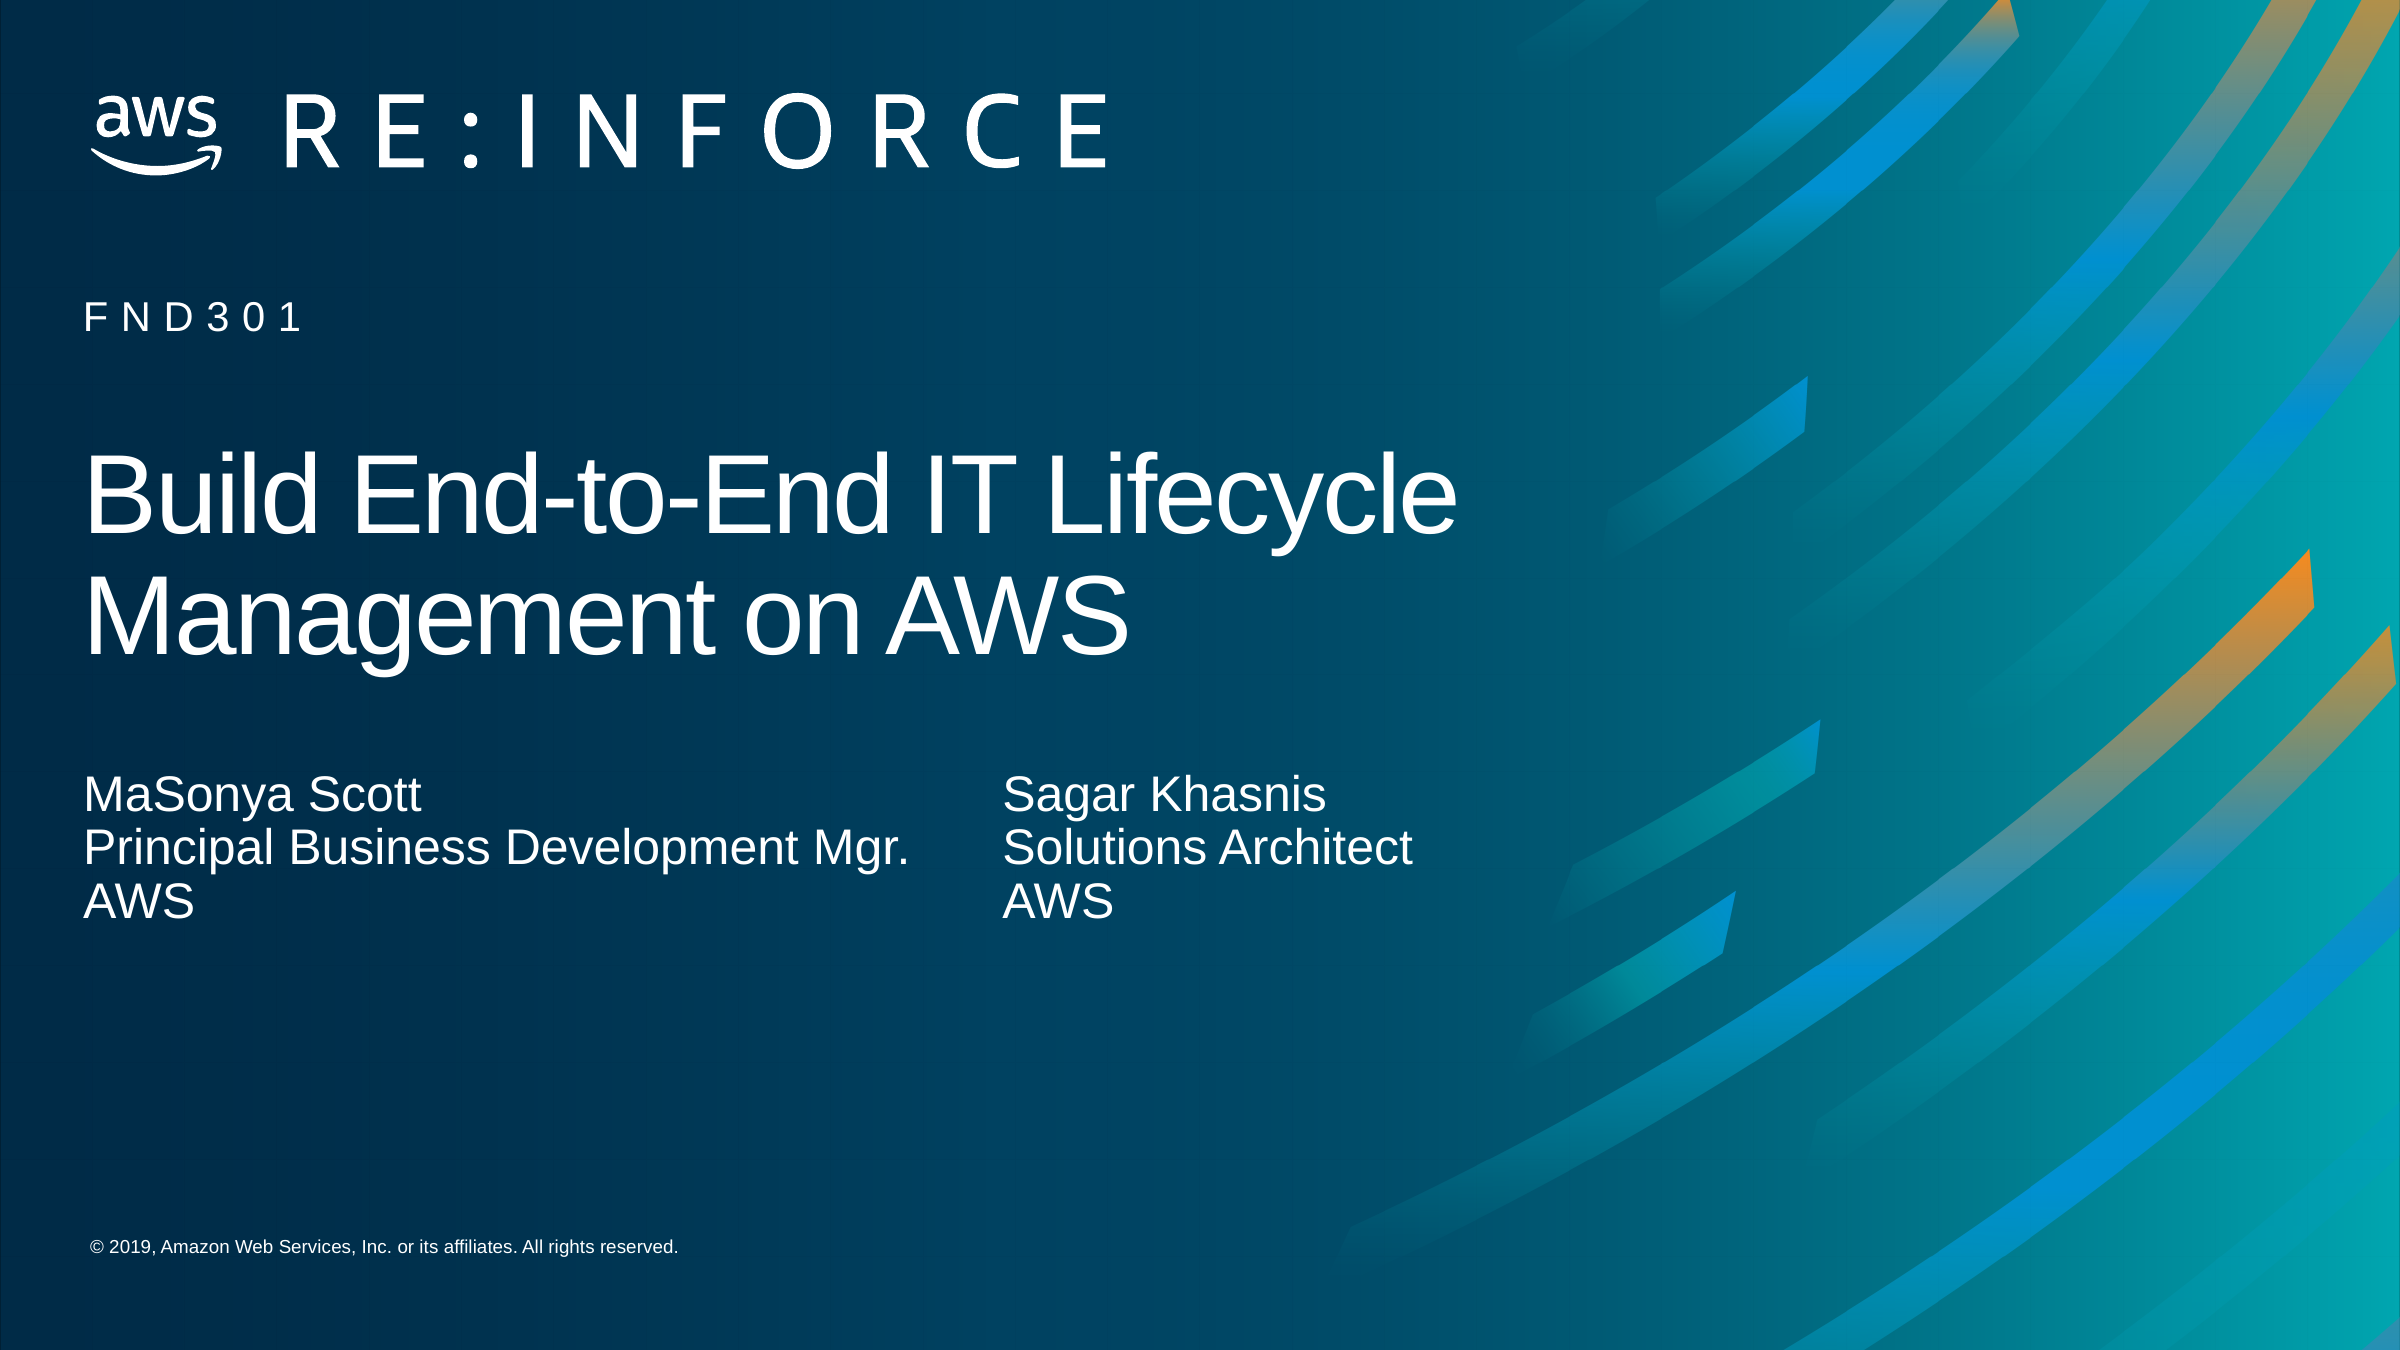

FND301
# Build End-to-End IT Lifecycle Management on AWS
Sagar Khasnis
Solutions Architect
AWS
MaSonya Scott
Principal Business Development Mgr.
AWS